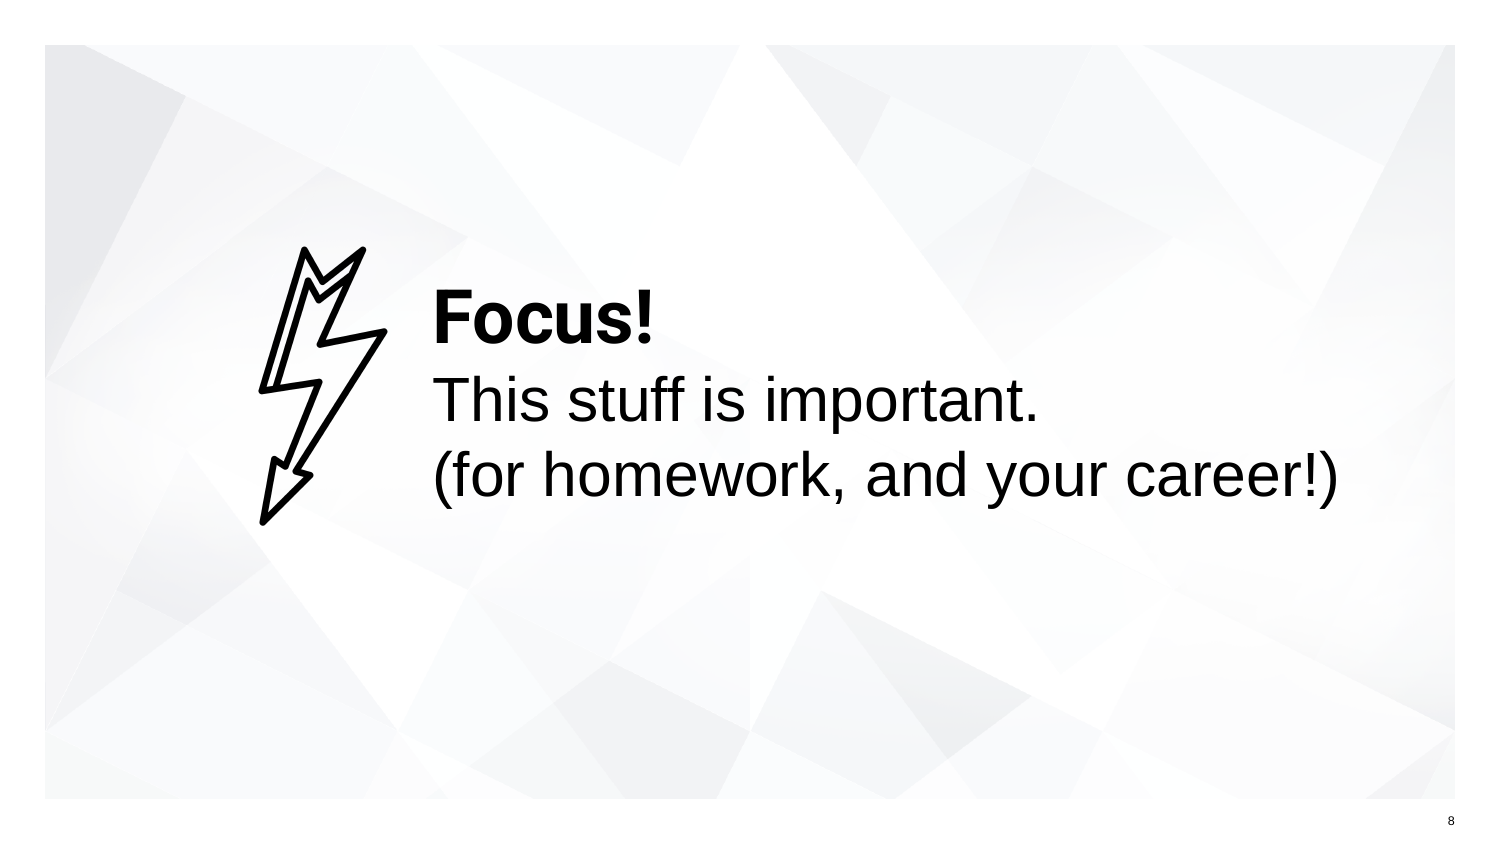

# Focus!
This stuff is important.
(for homework, and your career!)
8